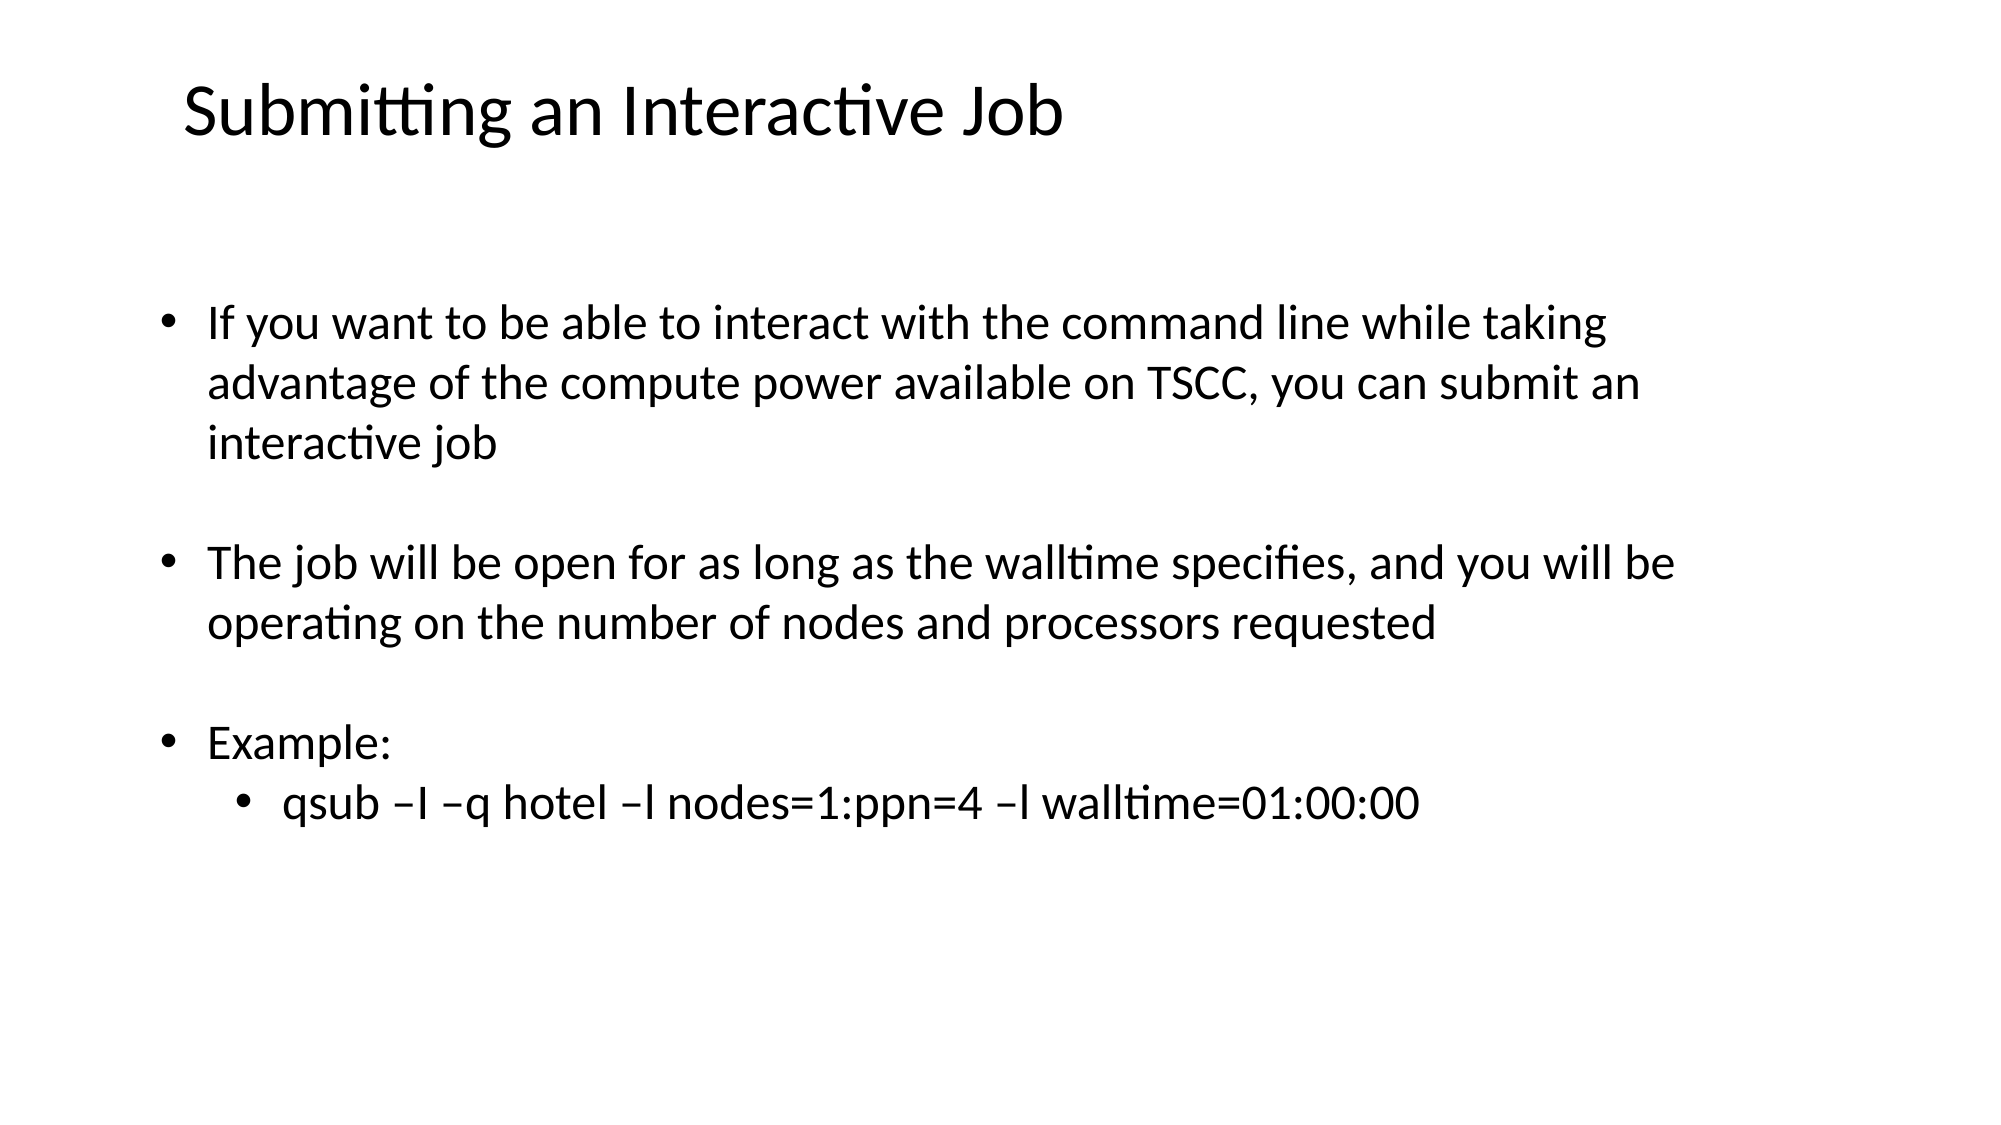

Submitting an Interactive Job
If you want to be able to interact with the command line while taking advantage of the compute power available on TSCC, you can submit an interactive job

The job will be open for as long as the walltime specifies, and you will be operating on the number of nodes and processors requested

Example:
qsub –I –q hotel –l nodes=1:ppn=4 –l walltime=01:00:00